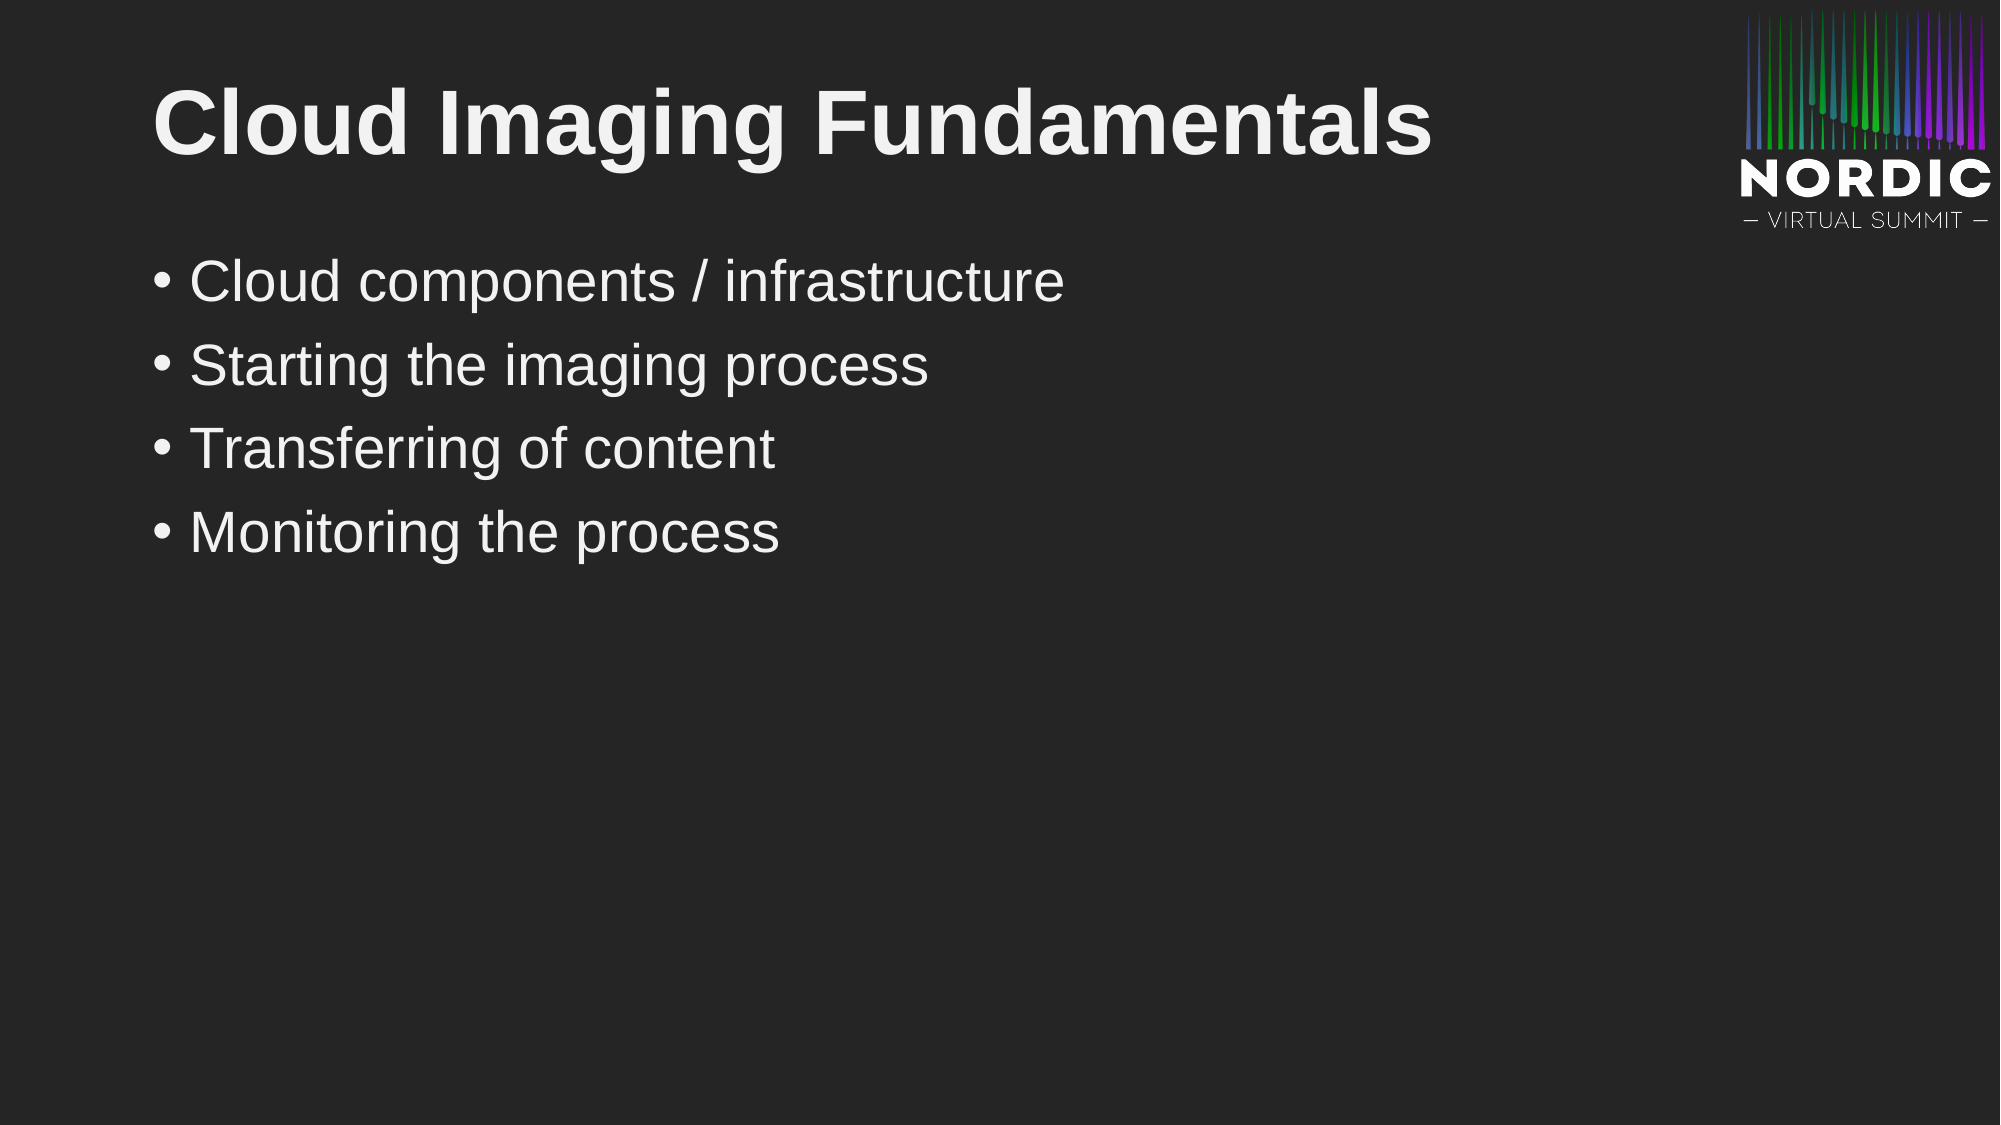

# Cloud Imaging Fundamentals
Cloud components / infrastructure
Starting the imaging process
Transferring of content
Monitoring the process